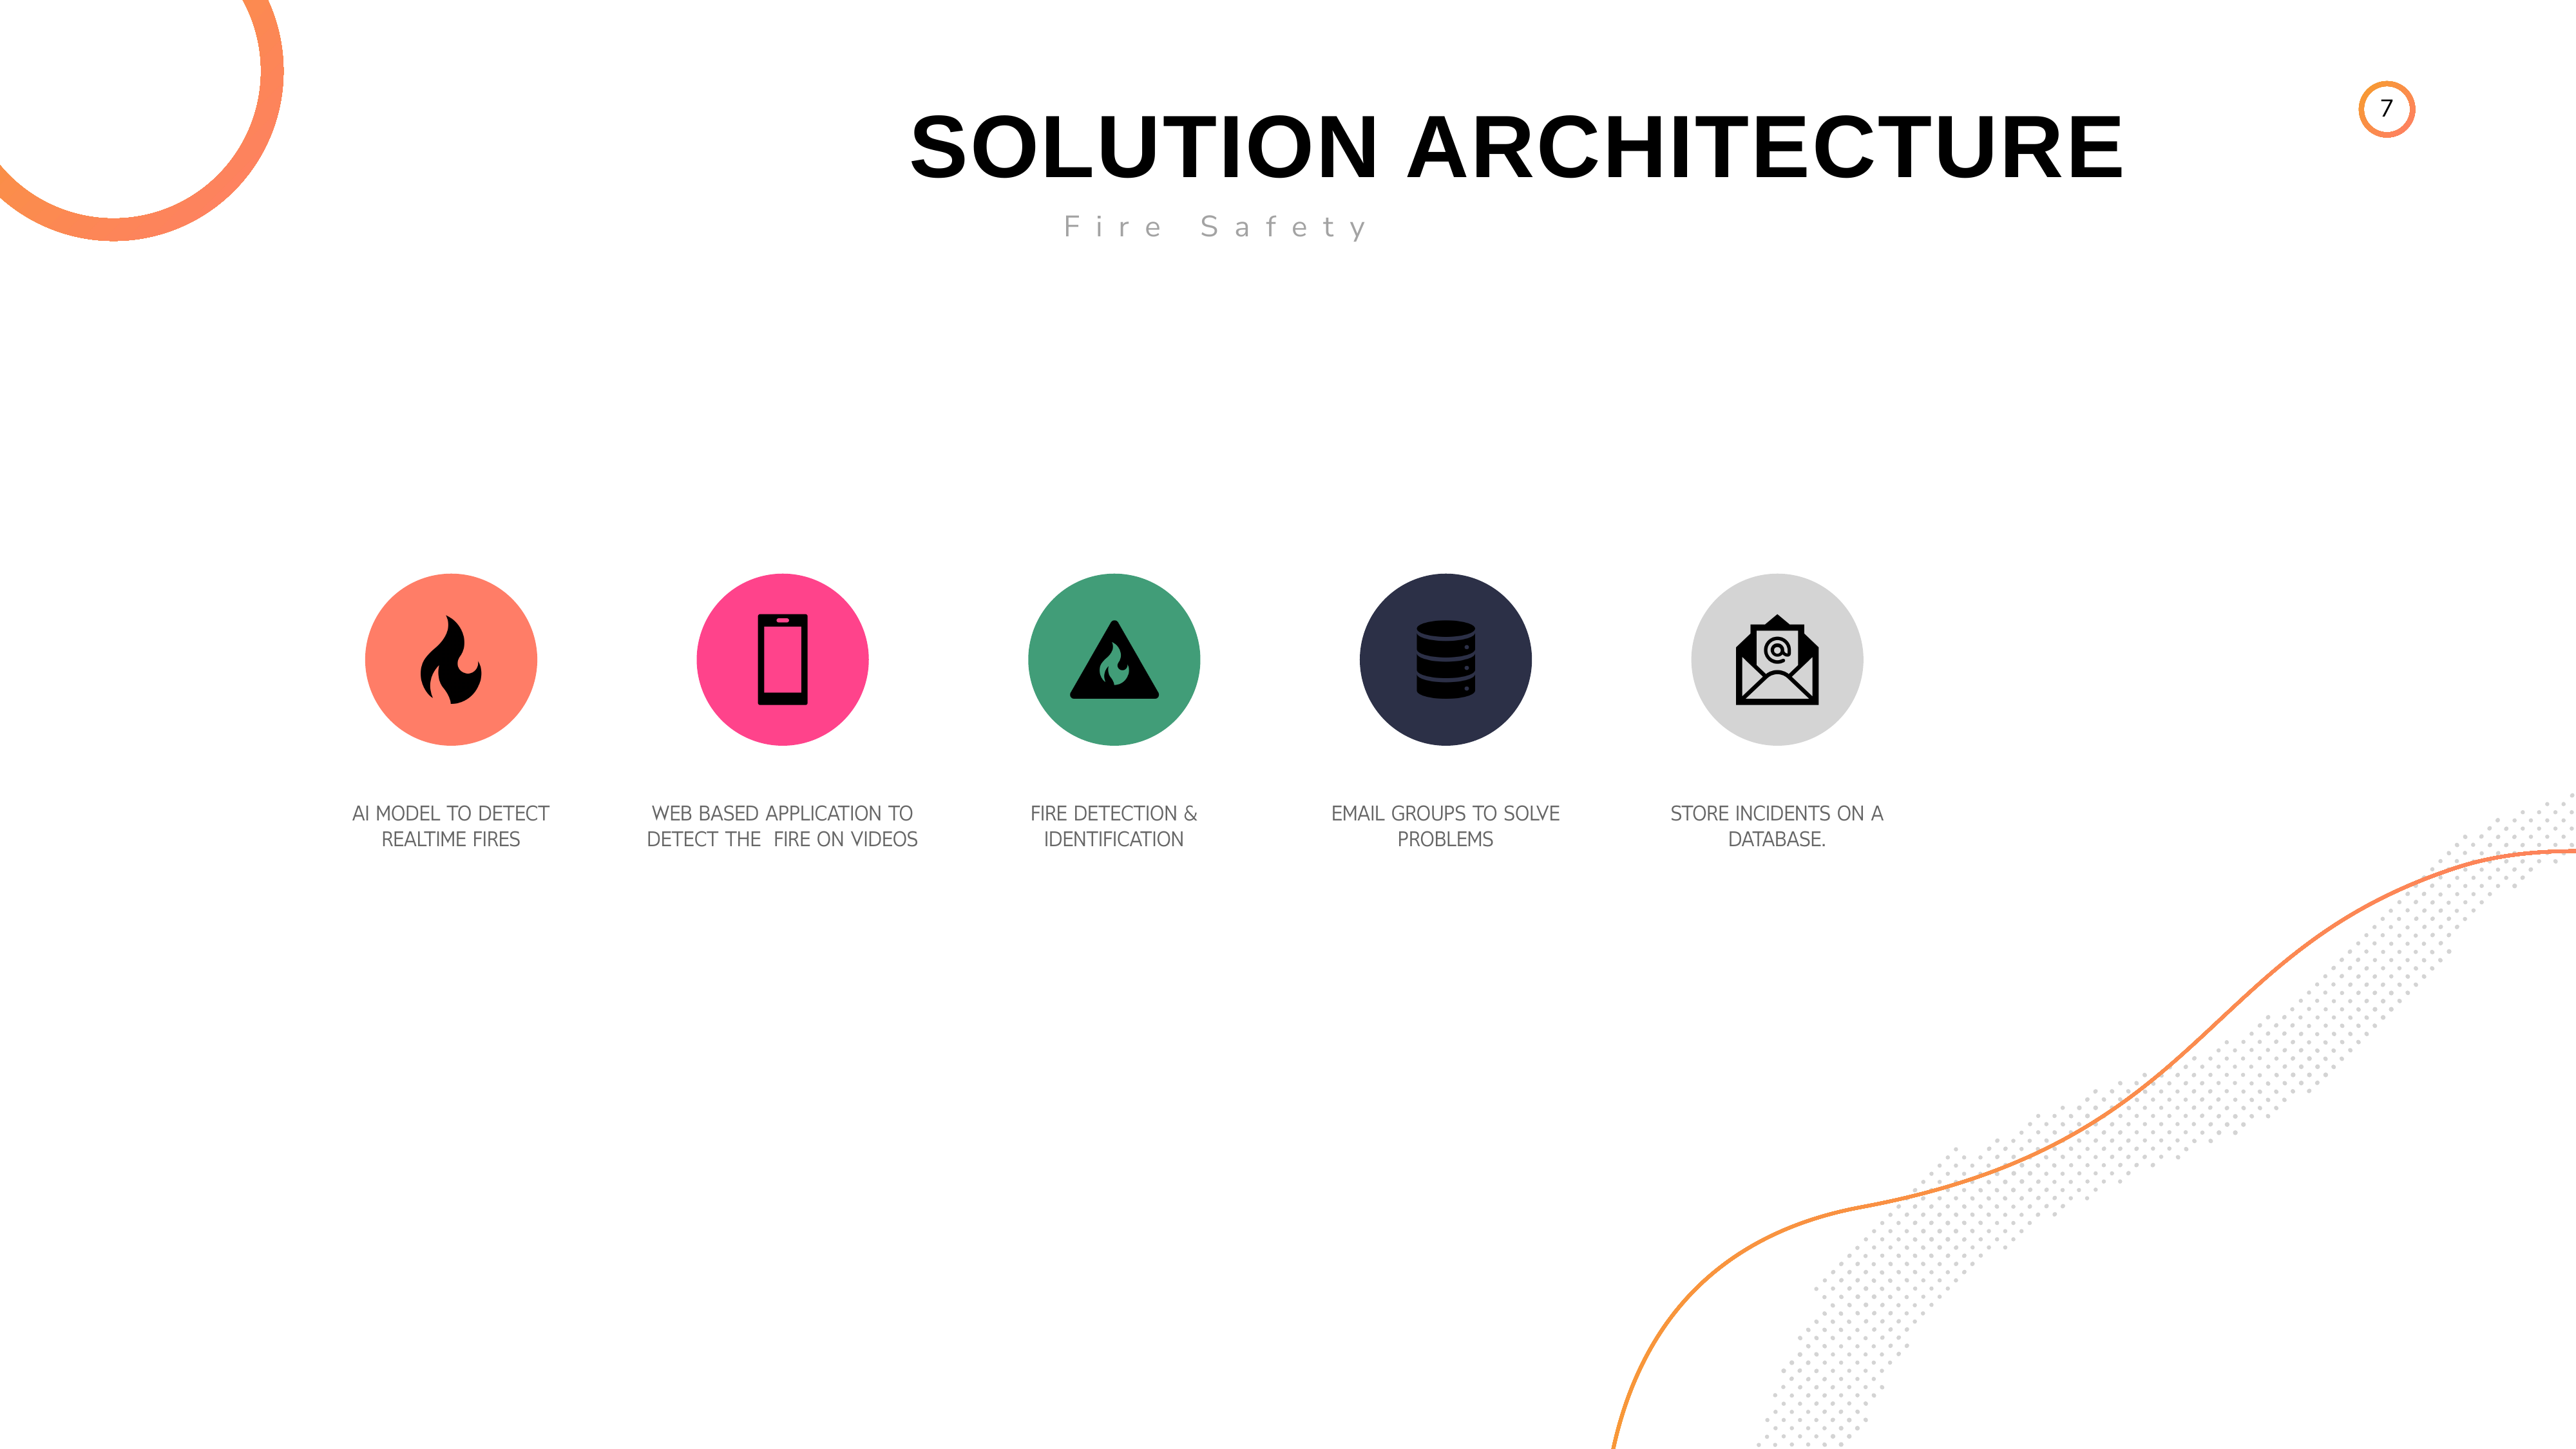

Solution Architecture
Fire Safety
AI Model to Detect Realtime Fires
Web Based Application to detect the  Fire on Videos
Fire Detection & Identification
Email groups to solve problems
Store incidents on a database.